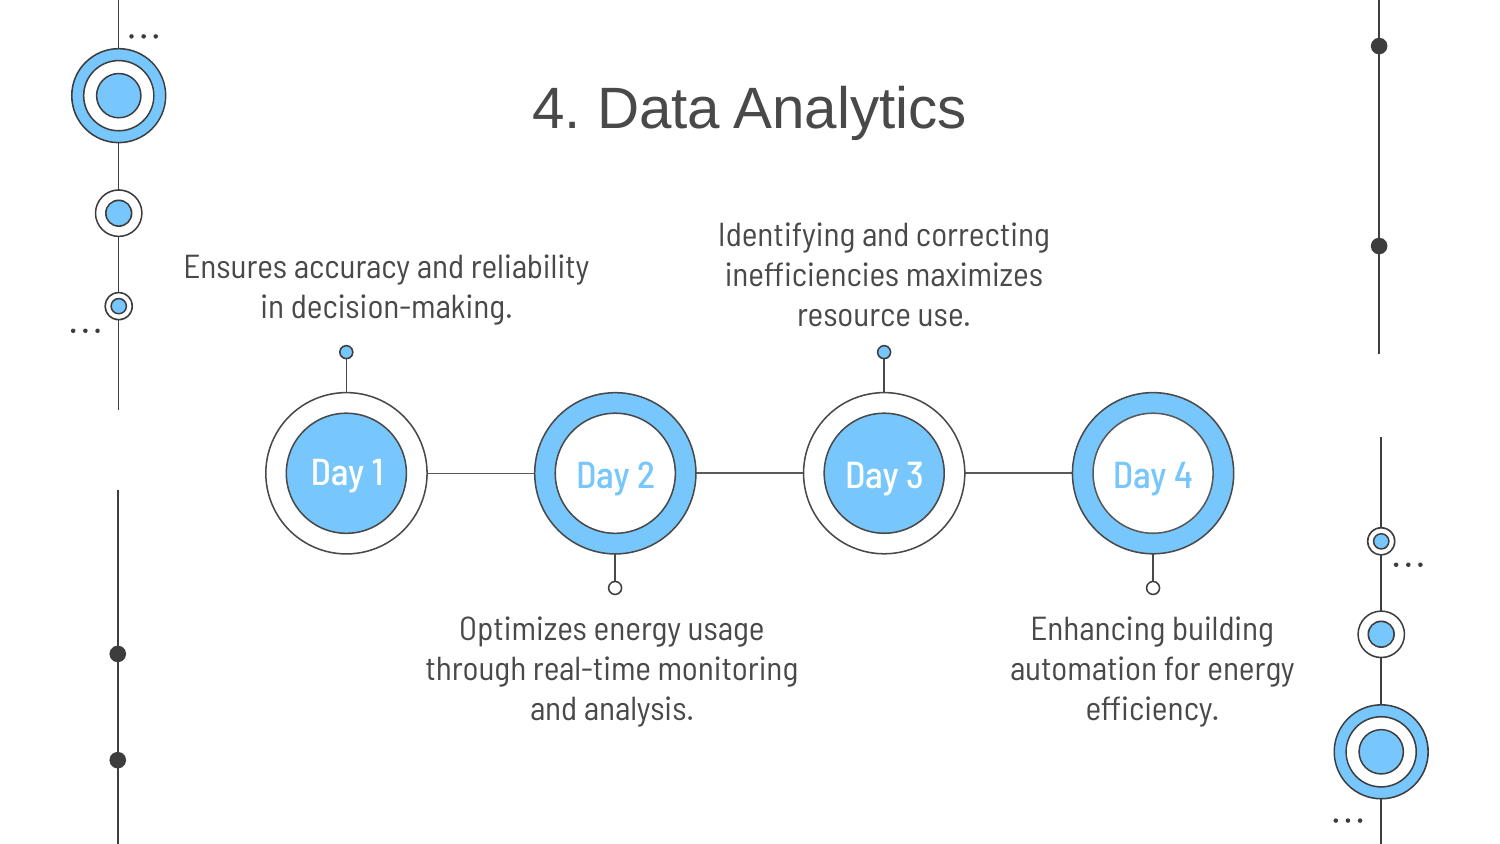

# 4. Data Analytics
Identifying and correcting inefficiencies maximizes resource use.
Ensures accuracy and reliability in decision-making.

Day 1
Day 2
Day 3
Day 4
Optimizes energy usage through real-time monitoring and analysis.
Enhancing building automation for energy efficiency.